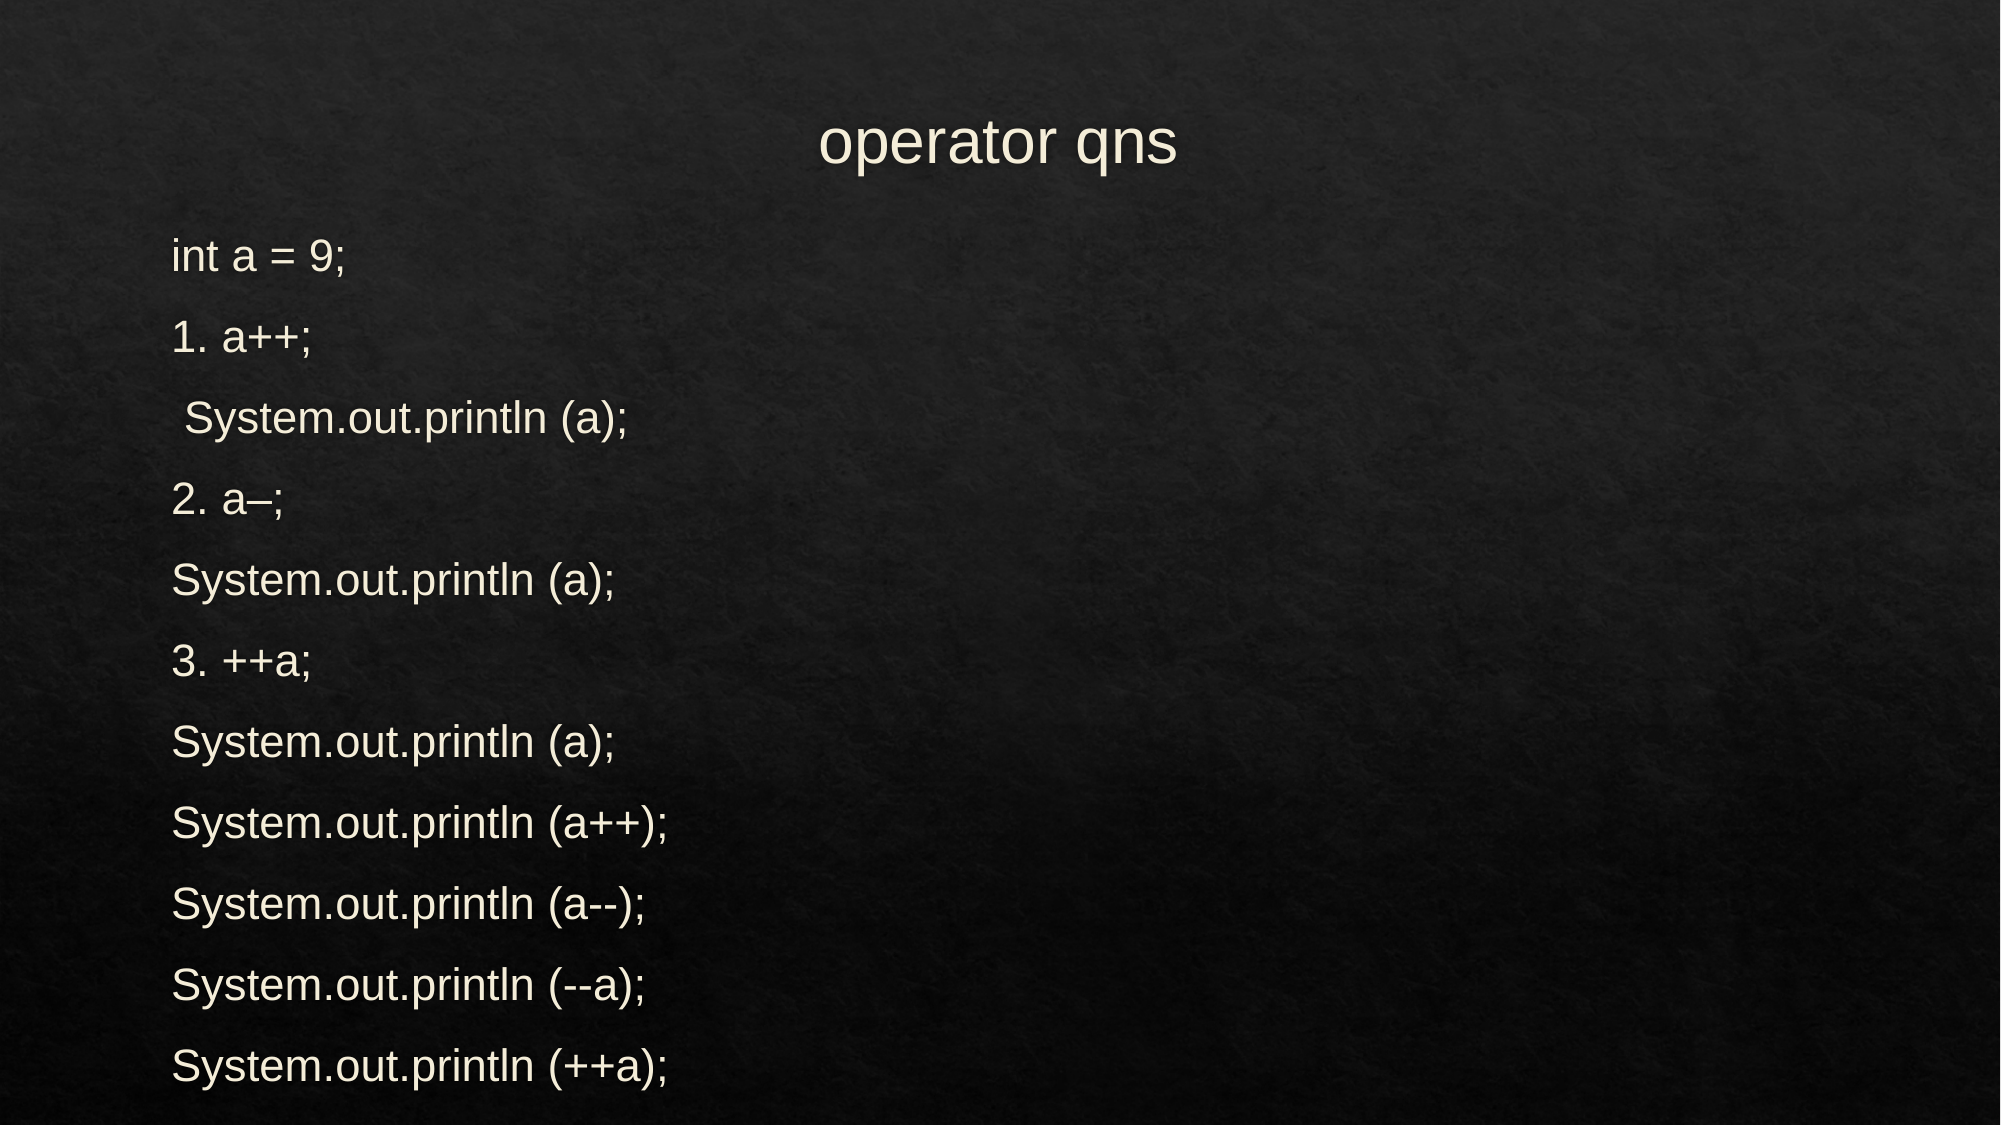

# operator qns
int a = 9;
1. a++;
 System.out.println (a);
2. a–;
System.out.println (a);
3. ++a;
System.out.println (a);
System.out.println (a++);
System.out.println (a--);
System.out.println (--a);
System.out.println (++a);